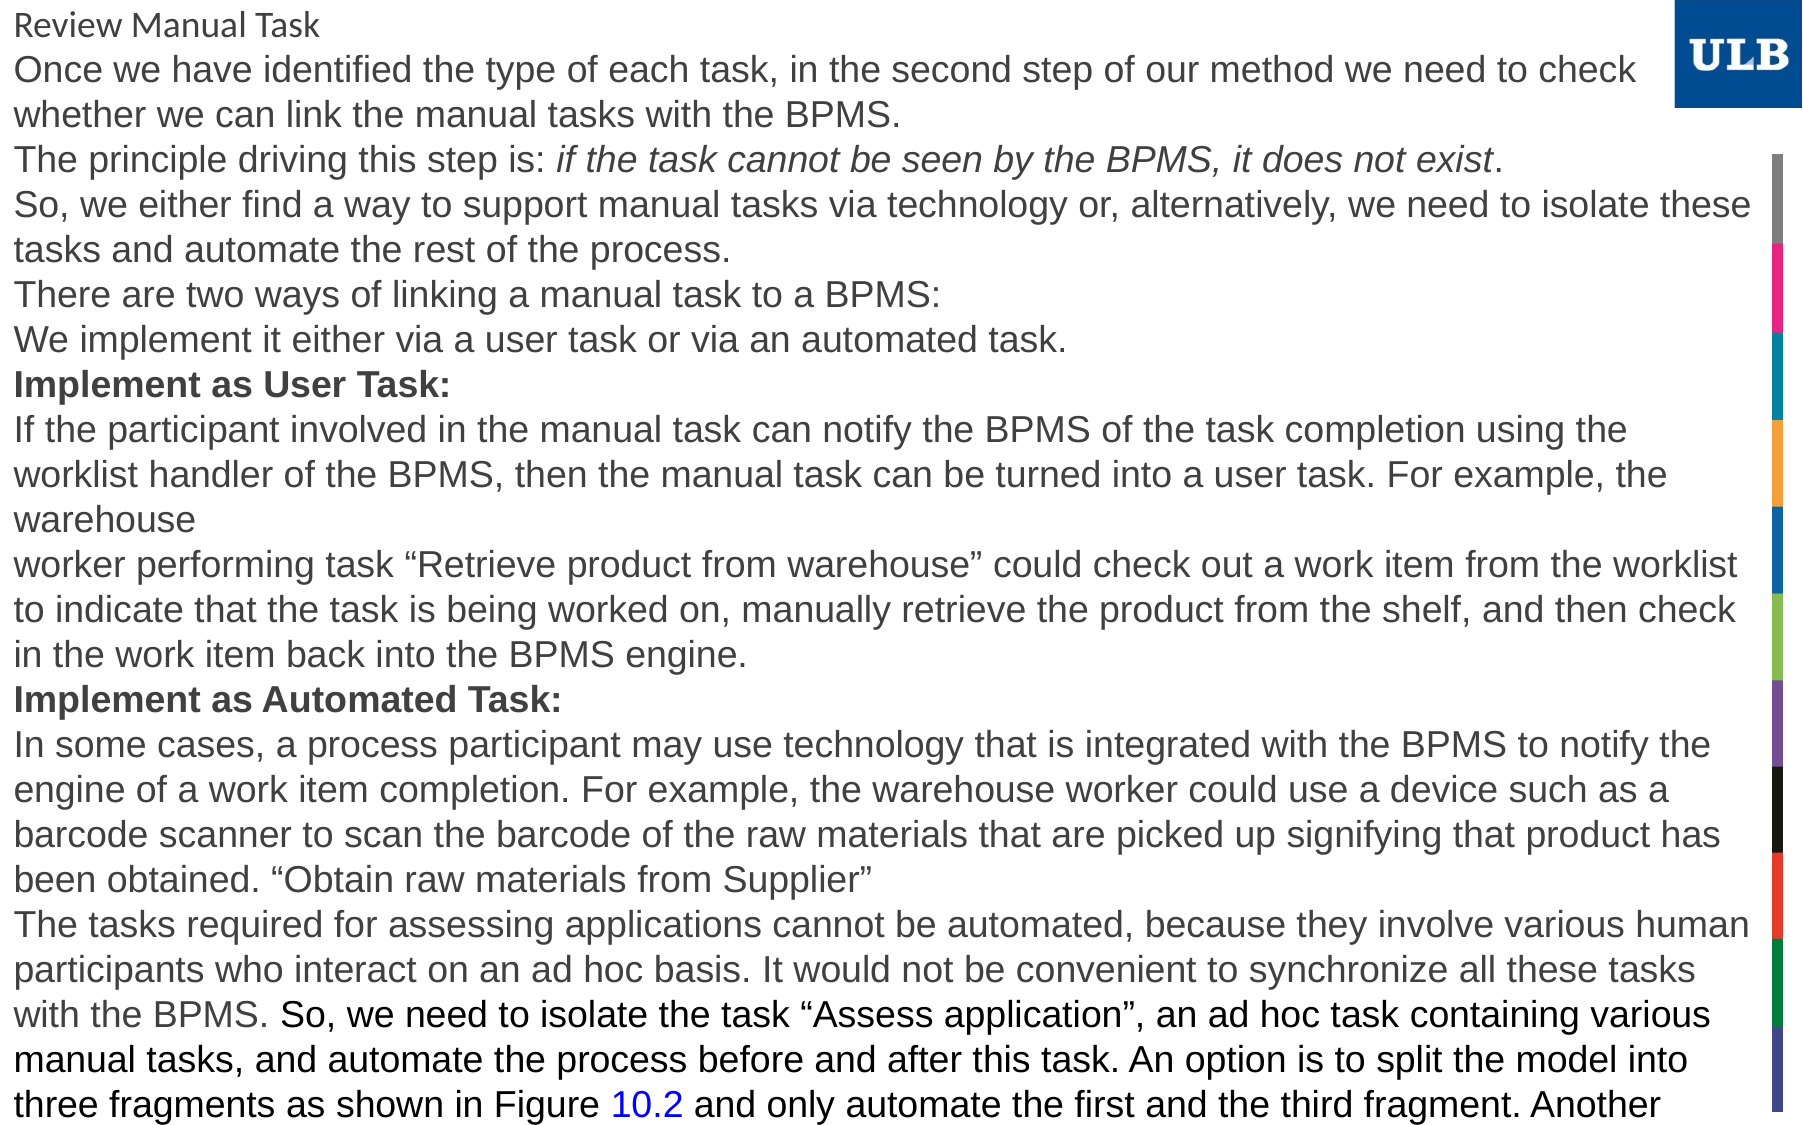

Review Manual Task
Once we have identified the type of each task, in the second step of our method we need to check whether we can link the manual tasks with the BPMS.
The principle driving this step is: if the task cannot be seen by the BPMS, it does not exist.
So, we either find a way to support manual tasks via technology or, alternatively, we need to isolate these tasks and automate the rest of the process.
There are two ways of linking a manual task to a BPMS:
We implement it either via a user task or via an automated task.
Implement as User Task:
If the participant involved in the manual task can notify the BPMS of the task completion using the worklist handler of the BPMS, then the manual task can be turned into a user task. For example, the warehouse
worker performing task “Retrieve product from warehouse” could check out a work item from the worklist to indicate that the task is being worked on, manually retrieve the product from the shelf, and then check in the work item back into the BPMS engine.
Implement as Automated Task:
In some cases, a process participant may use technology that is integrated with the BPMS to notify the engine of a work item completion. For example, the warehouse worker could use a device such as a barcode scanner to scan the barcode of the raw materials that are picked up signifying that product has been obtained. “Obtain raw materials from Supplier”
The tasks required for assessing applications cannot be automated, because they involve various human participants who interact on an ad hoc basis. It would not be convenient to synchronize all these tasks with the BPMS. So, we need to isolate the task “Assess application”, an ad hoc task containing various manual tasks, and automate the process before and after this task. An option is to split the model into three fragments as shown in Figure 10.2 and only automate the first and the third fragment. Another option is to keep one model and simply remove the ad hoc task.